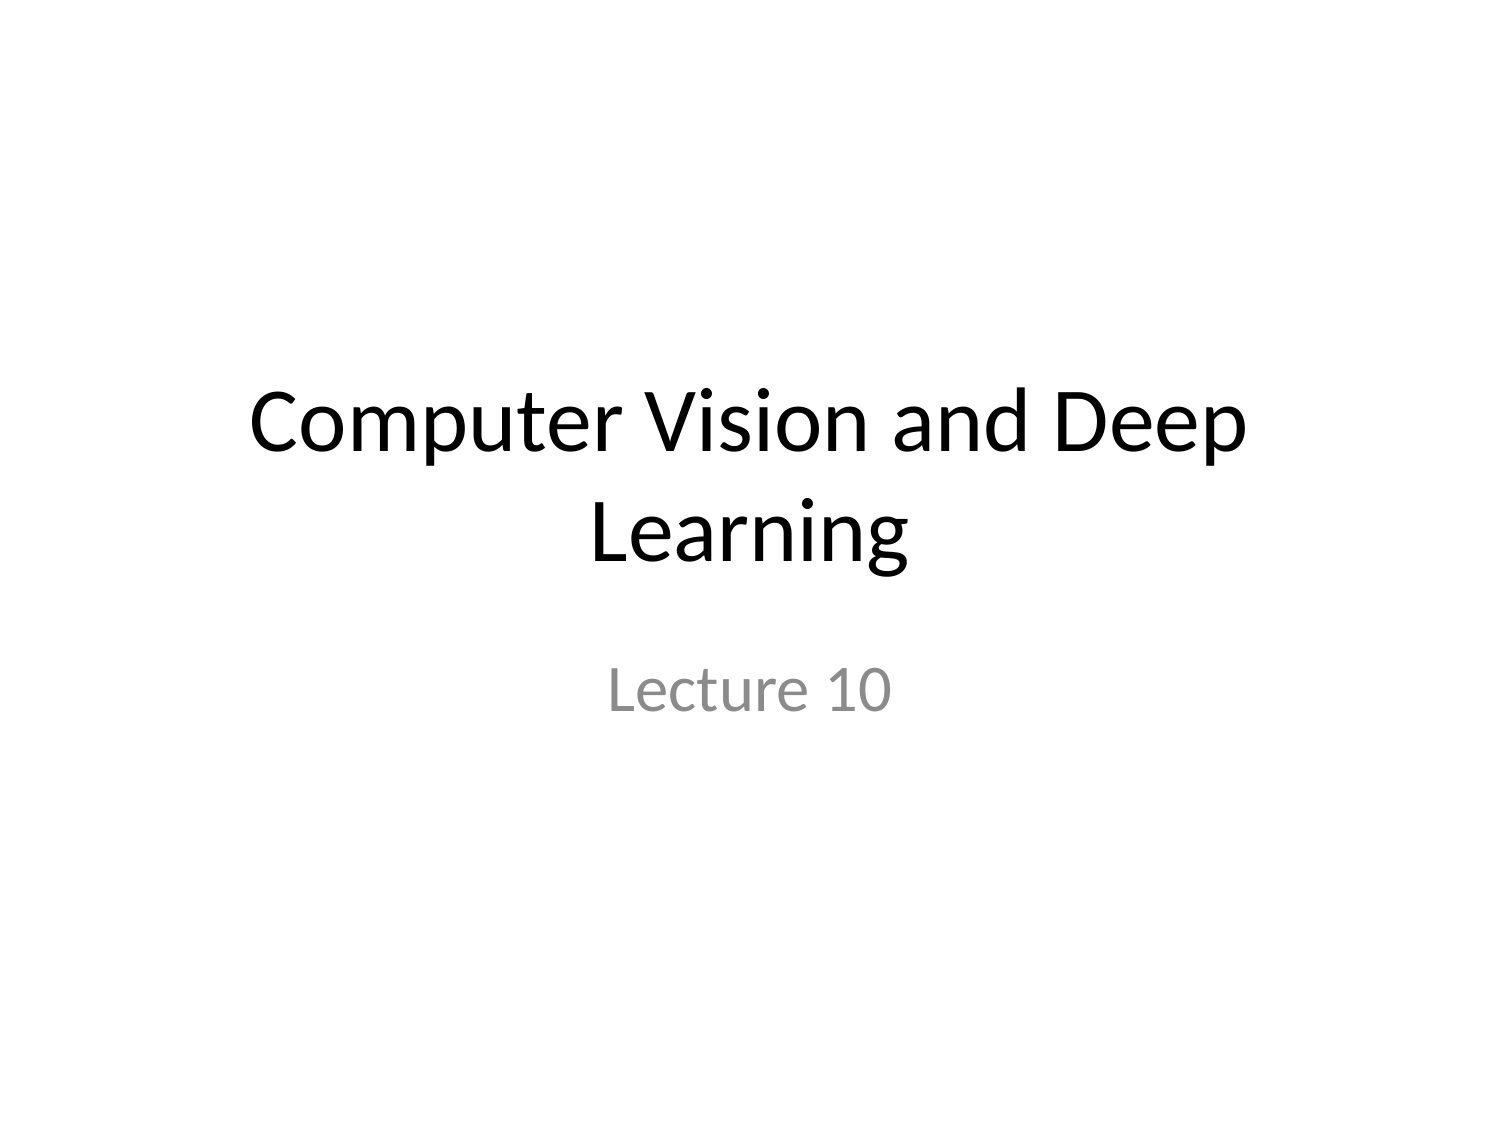

# Computer Vision and Deep Learning

Lecture 10